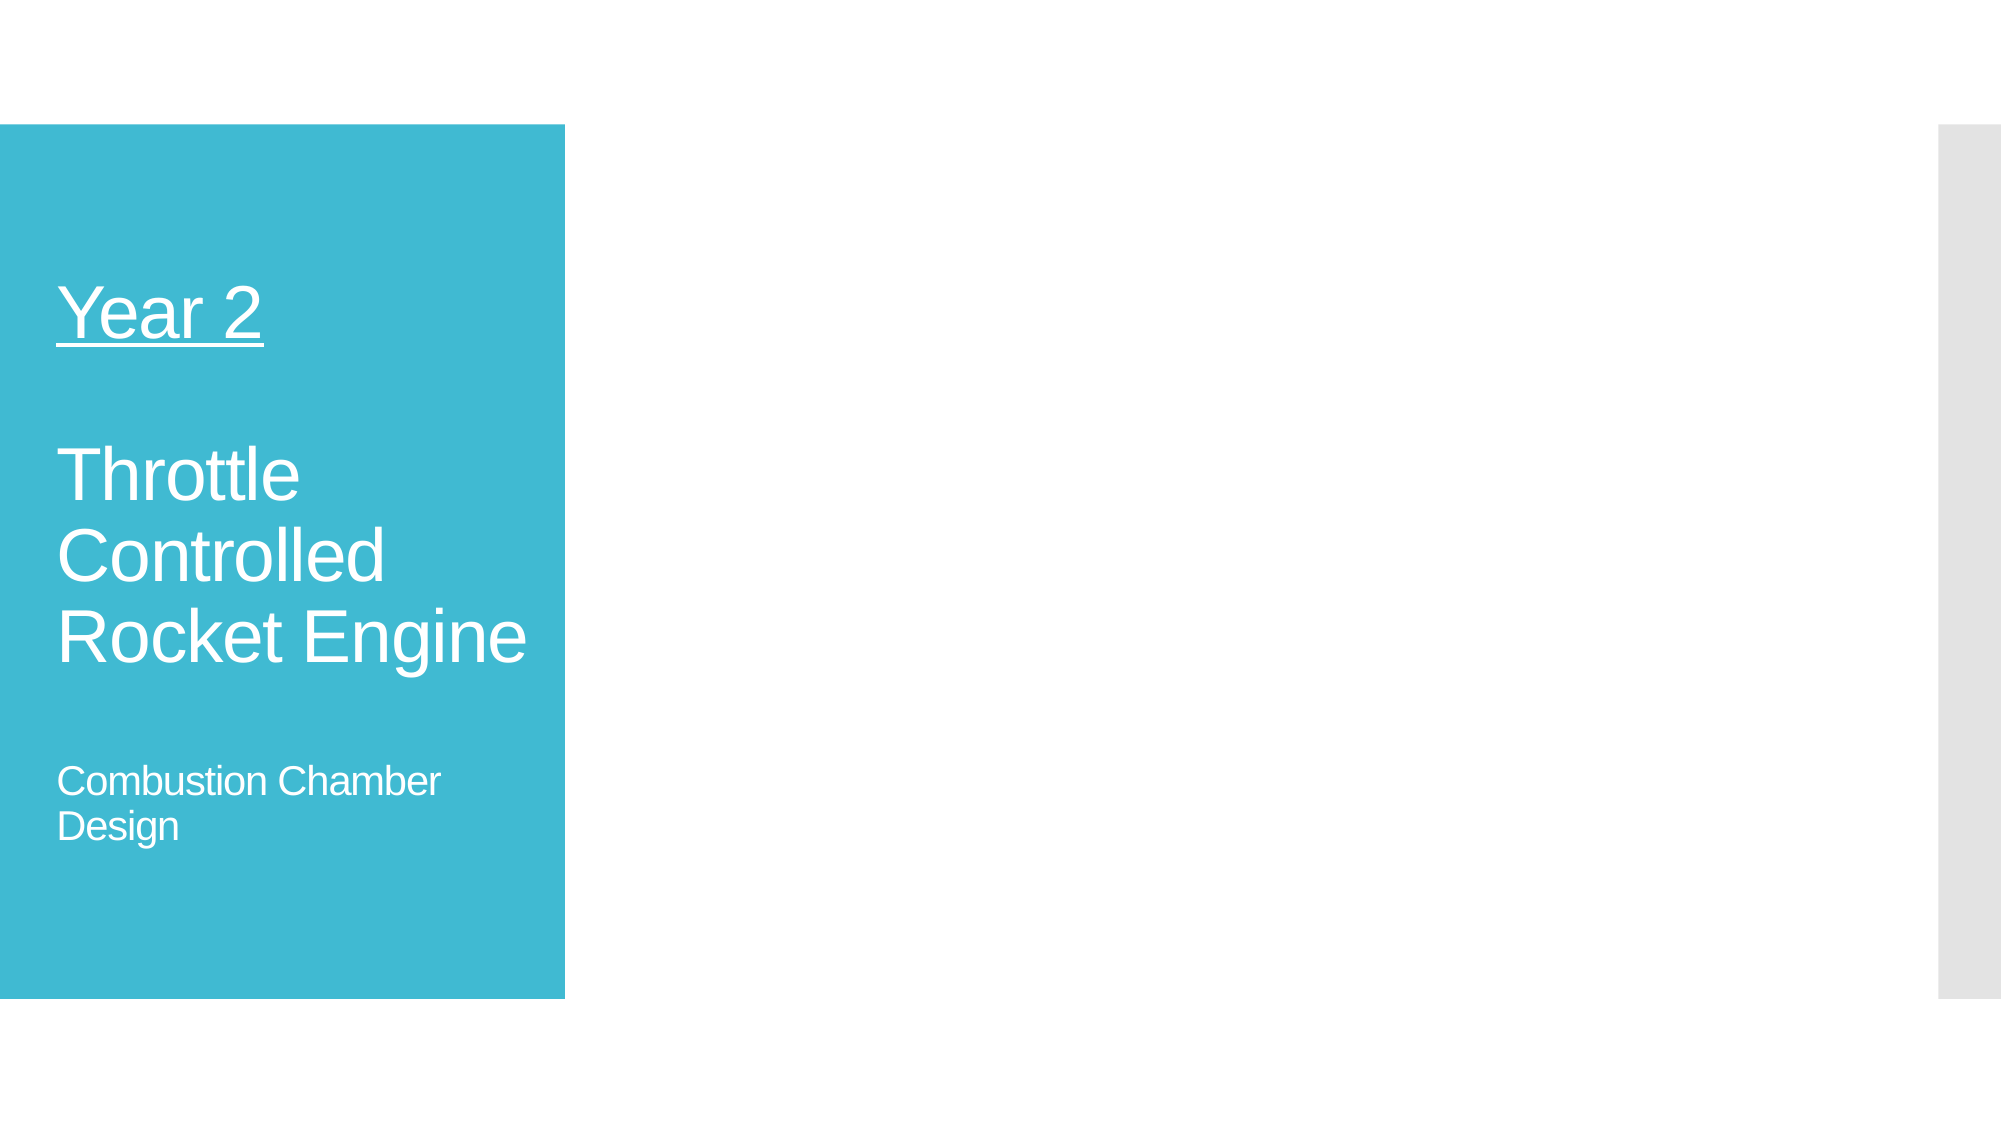

# Year 2 Throttle Controlled Rocket Engine Combustion Chamber Design